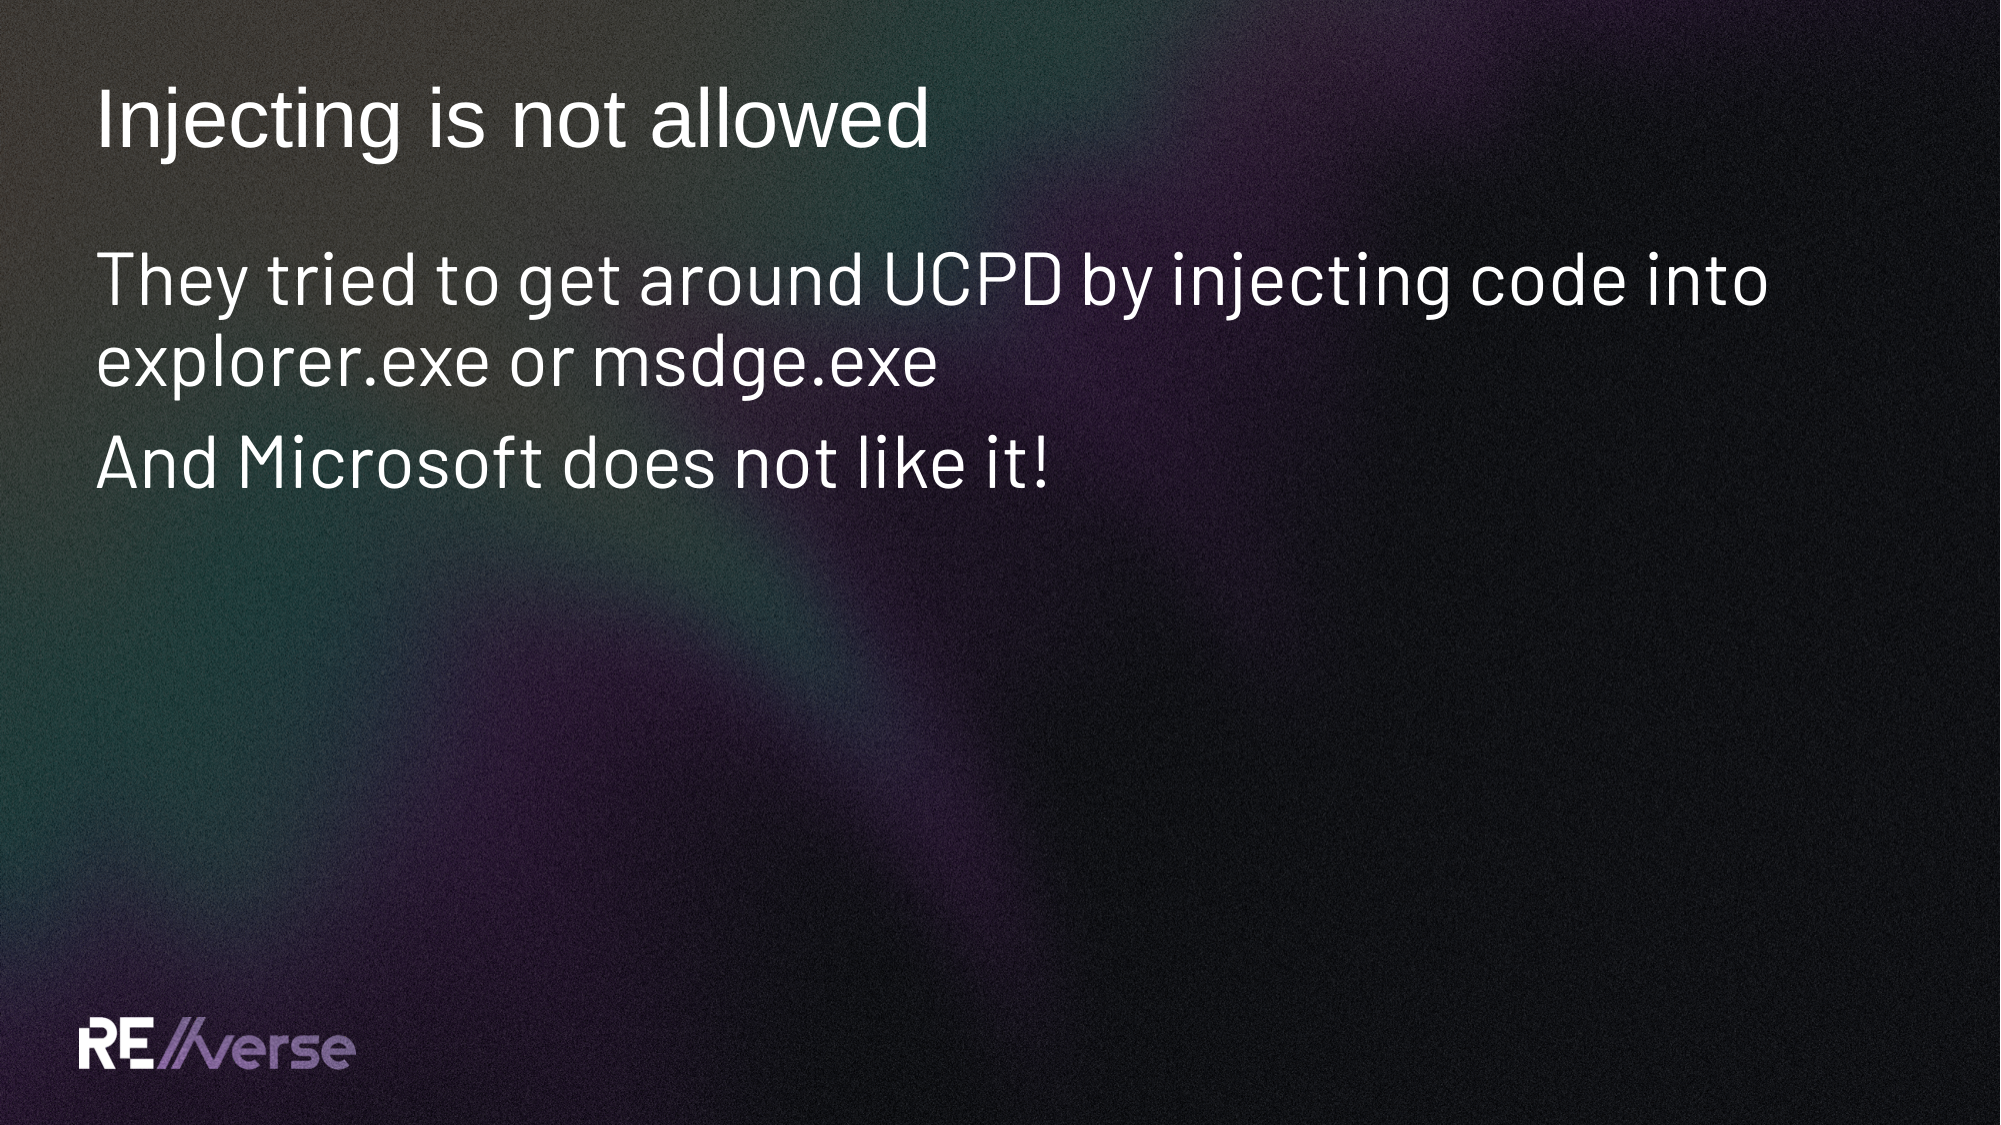

# Injecting is not allowed
They tried to get around UCPD by injecting code into explorer.exe or msdge.exe
And Microsoft does not like it!